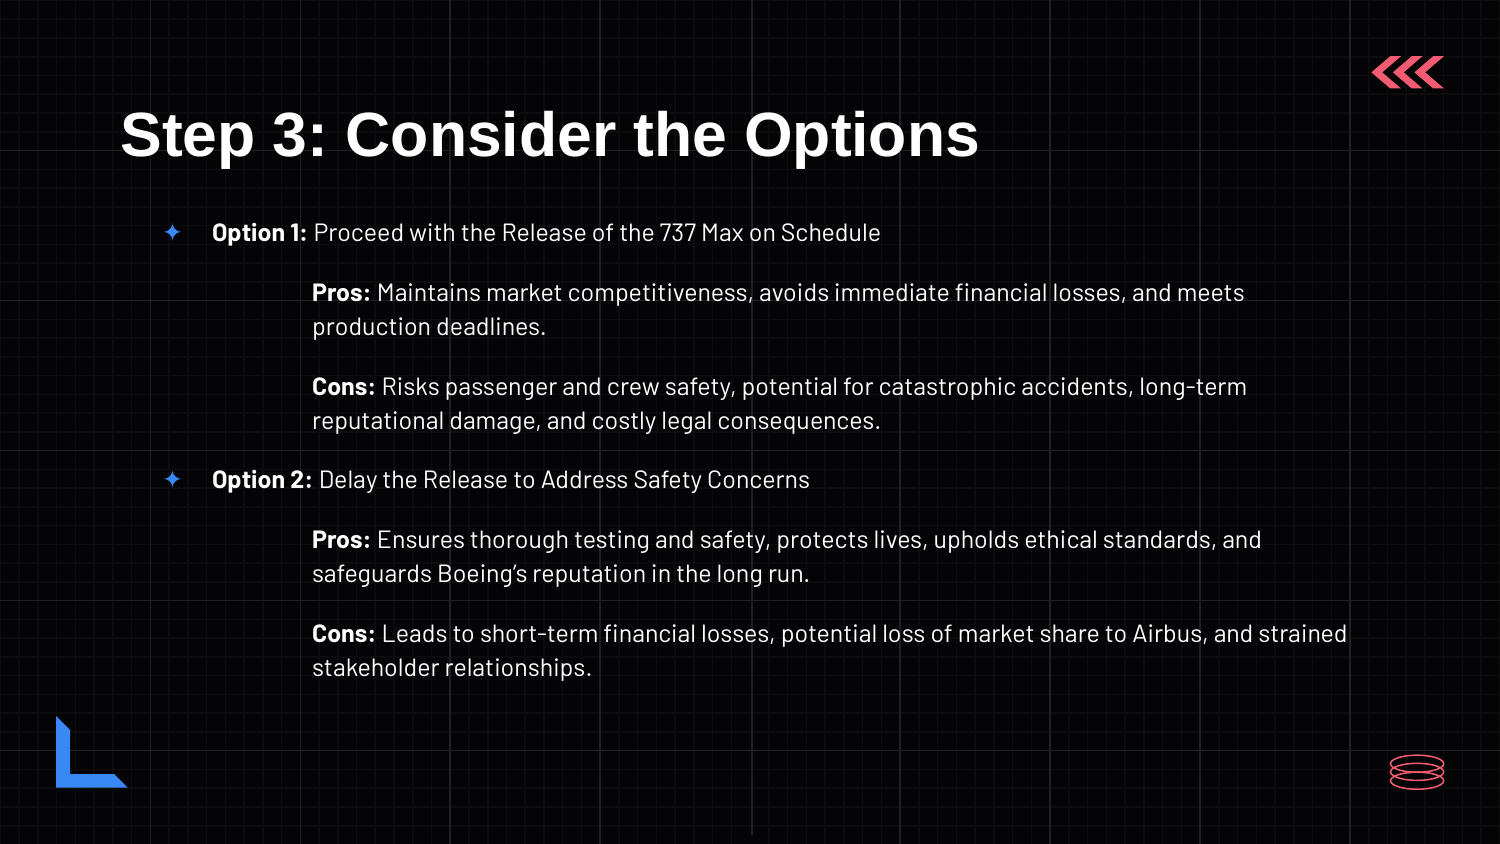

# Step 3: Consider the Options
Option 1: Proceed with the Release of the 737 Max on Schedule
	Pros: Maintains market competitiveness, avoids immediate financial losses, and meets 	production deadlines.
	Cons: Risks passenger and crew safety, potential for catastrophic accidents, long-term 	reputational damage, and costly legal consequences.
Option 2: Delay the Release to Address Safety Concerns
	Pros: Ensures thorough testing and safety, protects lives, upholds ethical standards, and 	safeguards Boeing’s reputation in the long run.
	Cons: Leads to short-term financial losses, potential loss of market share to Airbus, and strained 	stakeholder relationships.